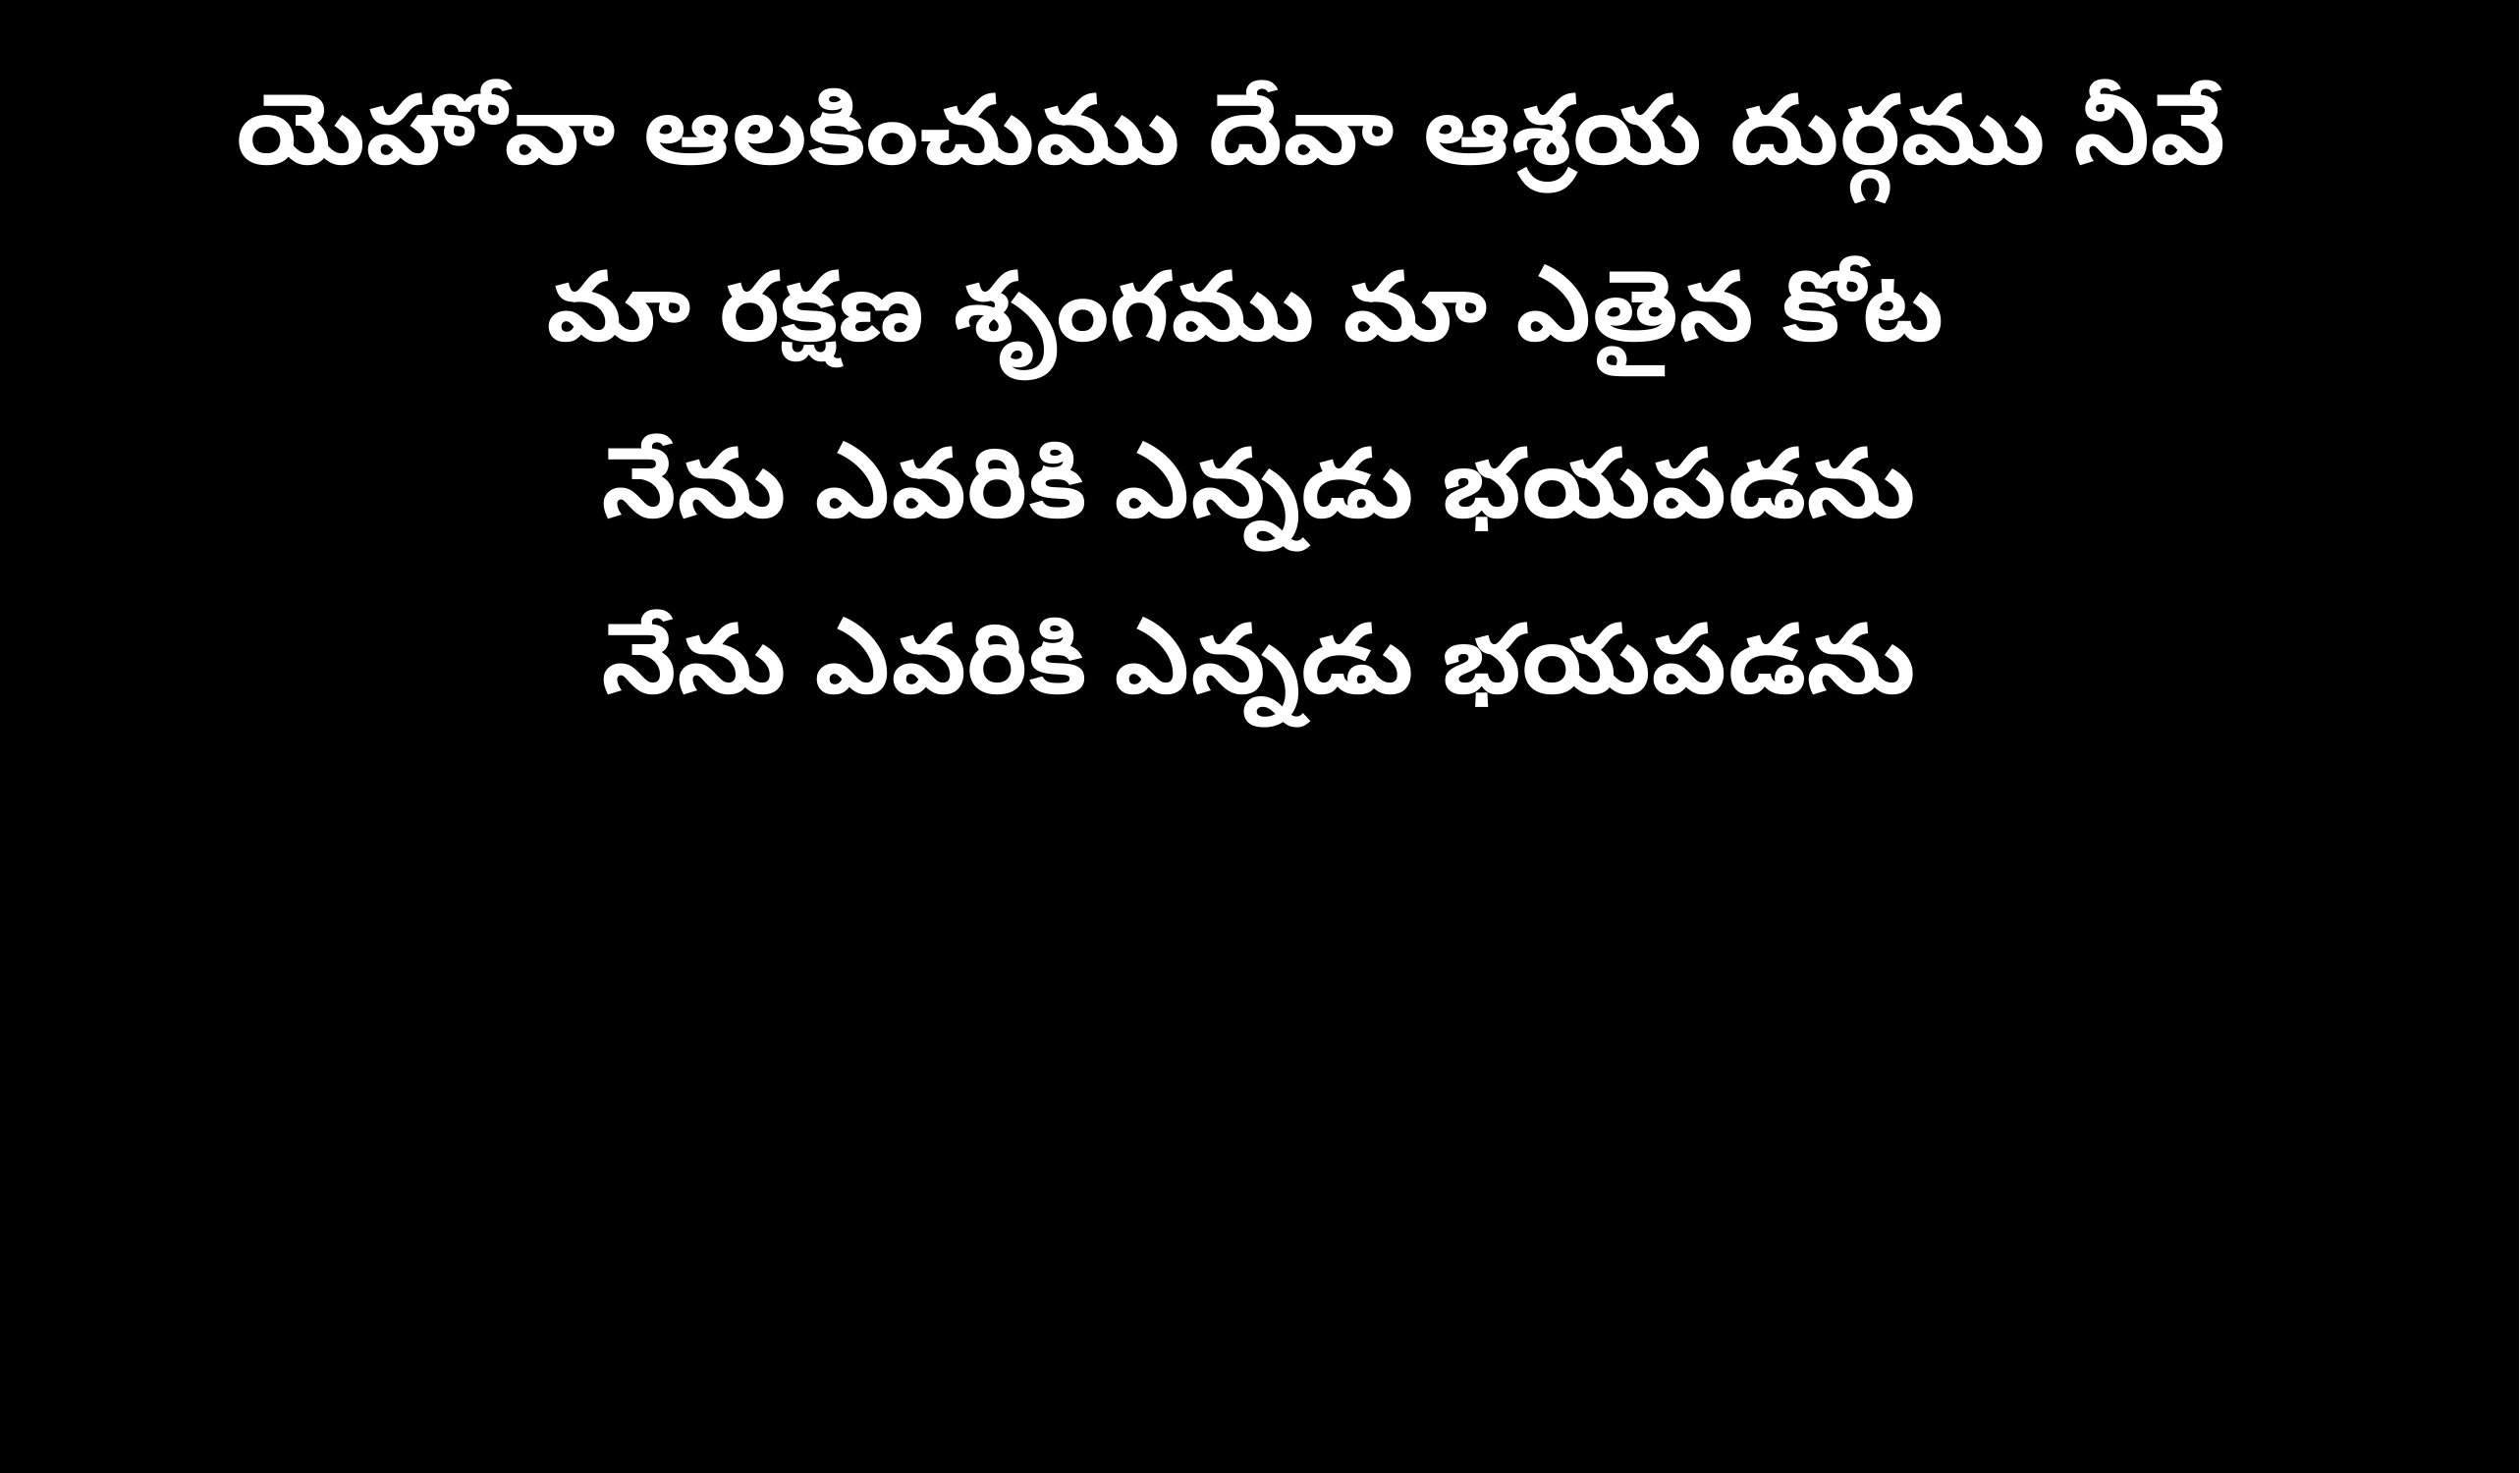

యెహోవా ఆలకించుము దేవా ఆశ్రయ దుర్గము నీవే
మా రక్షణ శృంగము మా ఎతైన కోట
నేను ఎవరికి ఎన్నడు భయపడను
నేను ఎవరికి ఎన్నడు భయపడను